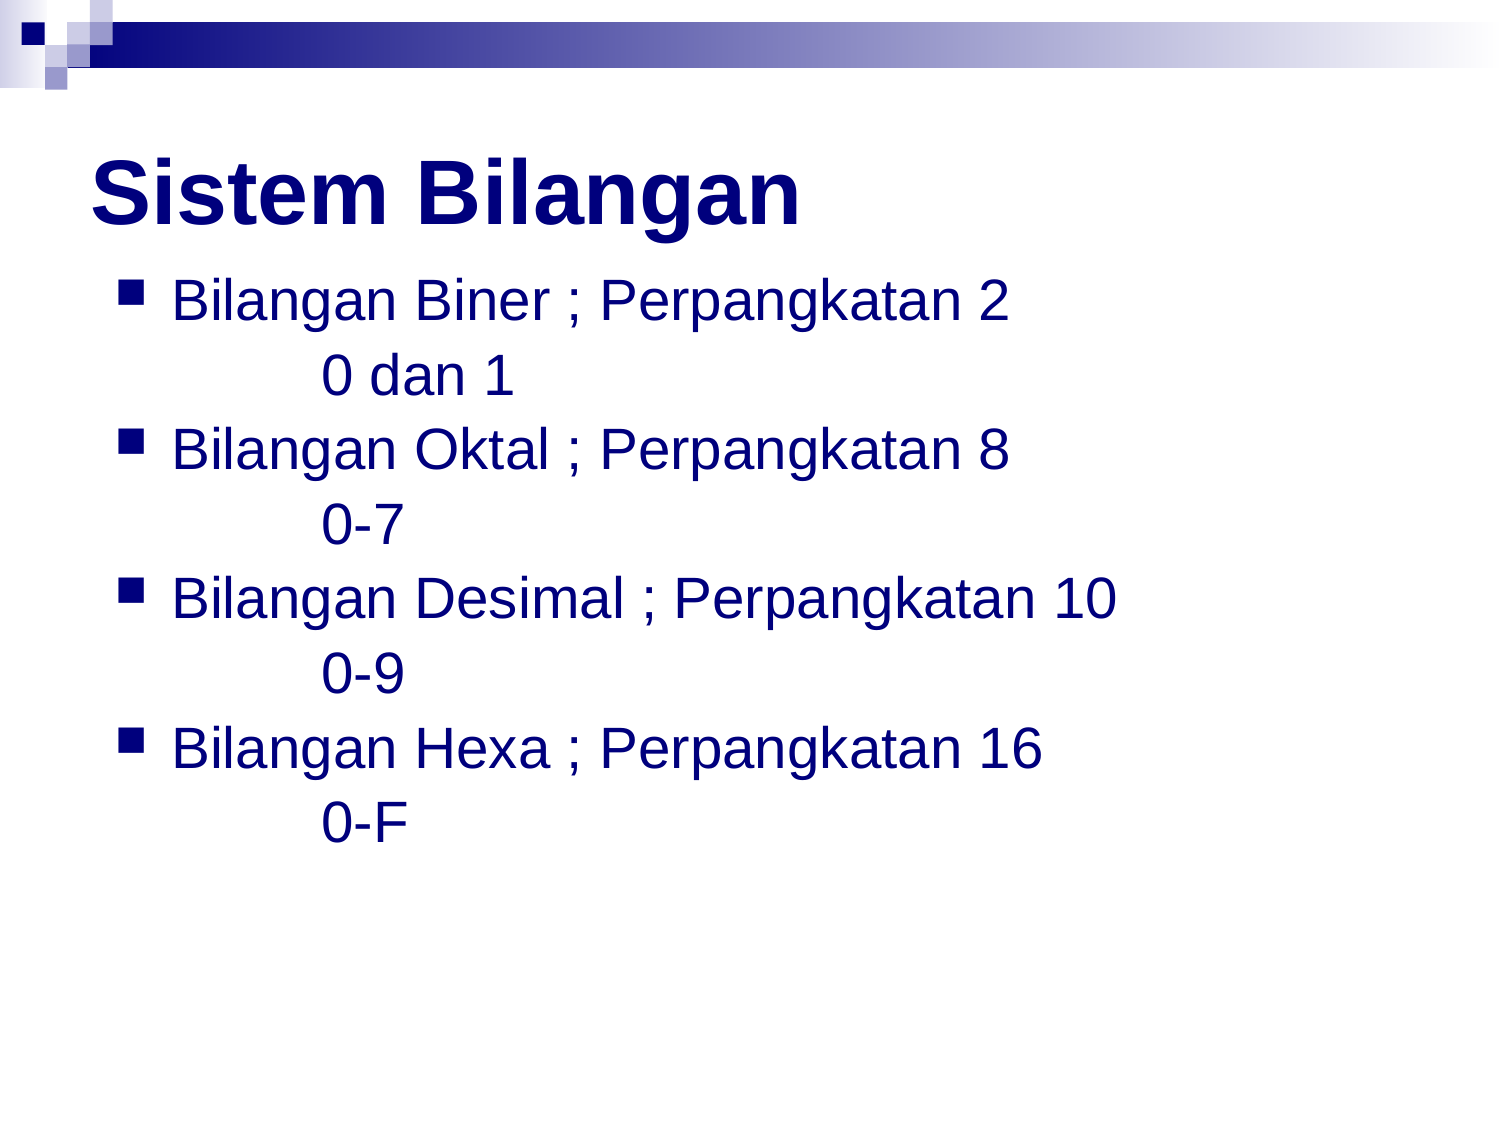

# Sistem Bilangan
Bilangan Biner ; Perpangkatan 2
		0 dan 1
Bilangan Oktal ; Perpangkatan 8
		0-7
Bilangan Desimal ; Perpangkatan 10
		0-9
Bilangan Hexa ; Perpangkatan 16
		0-F